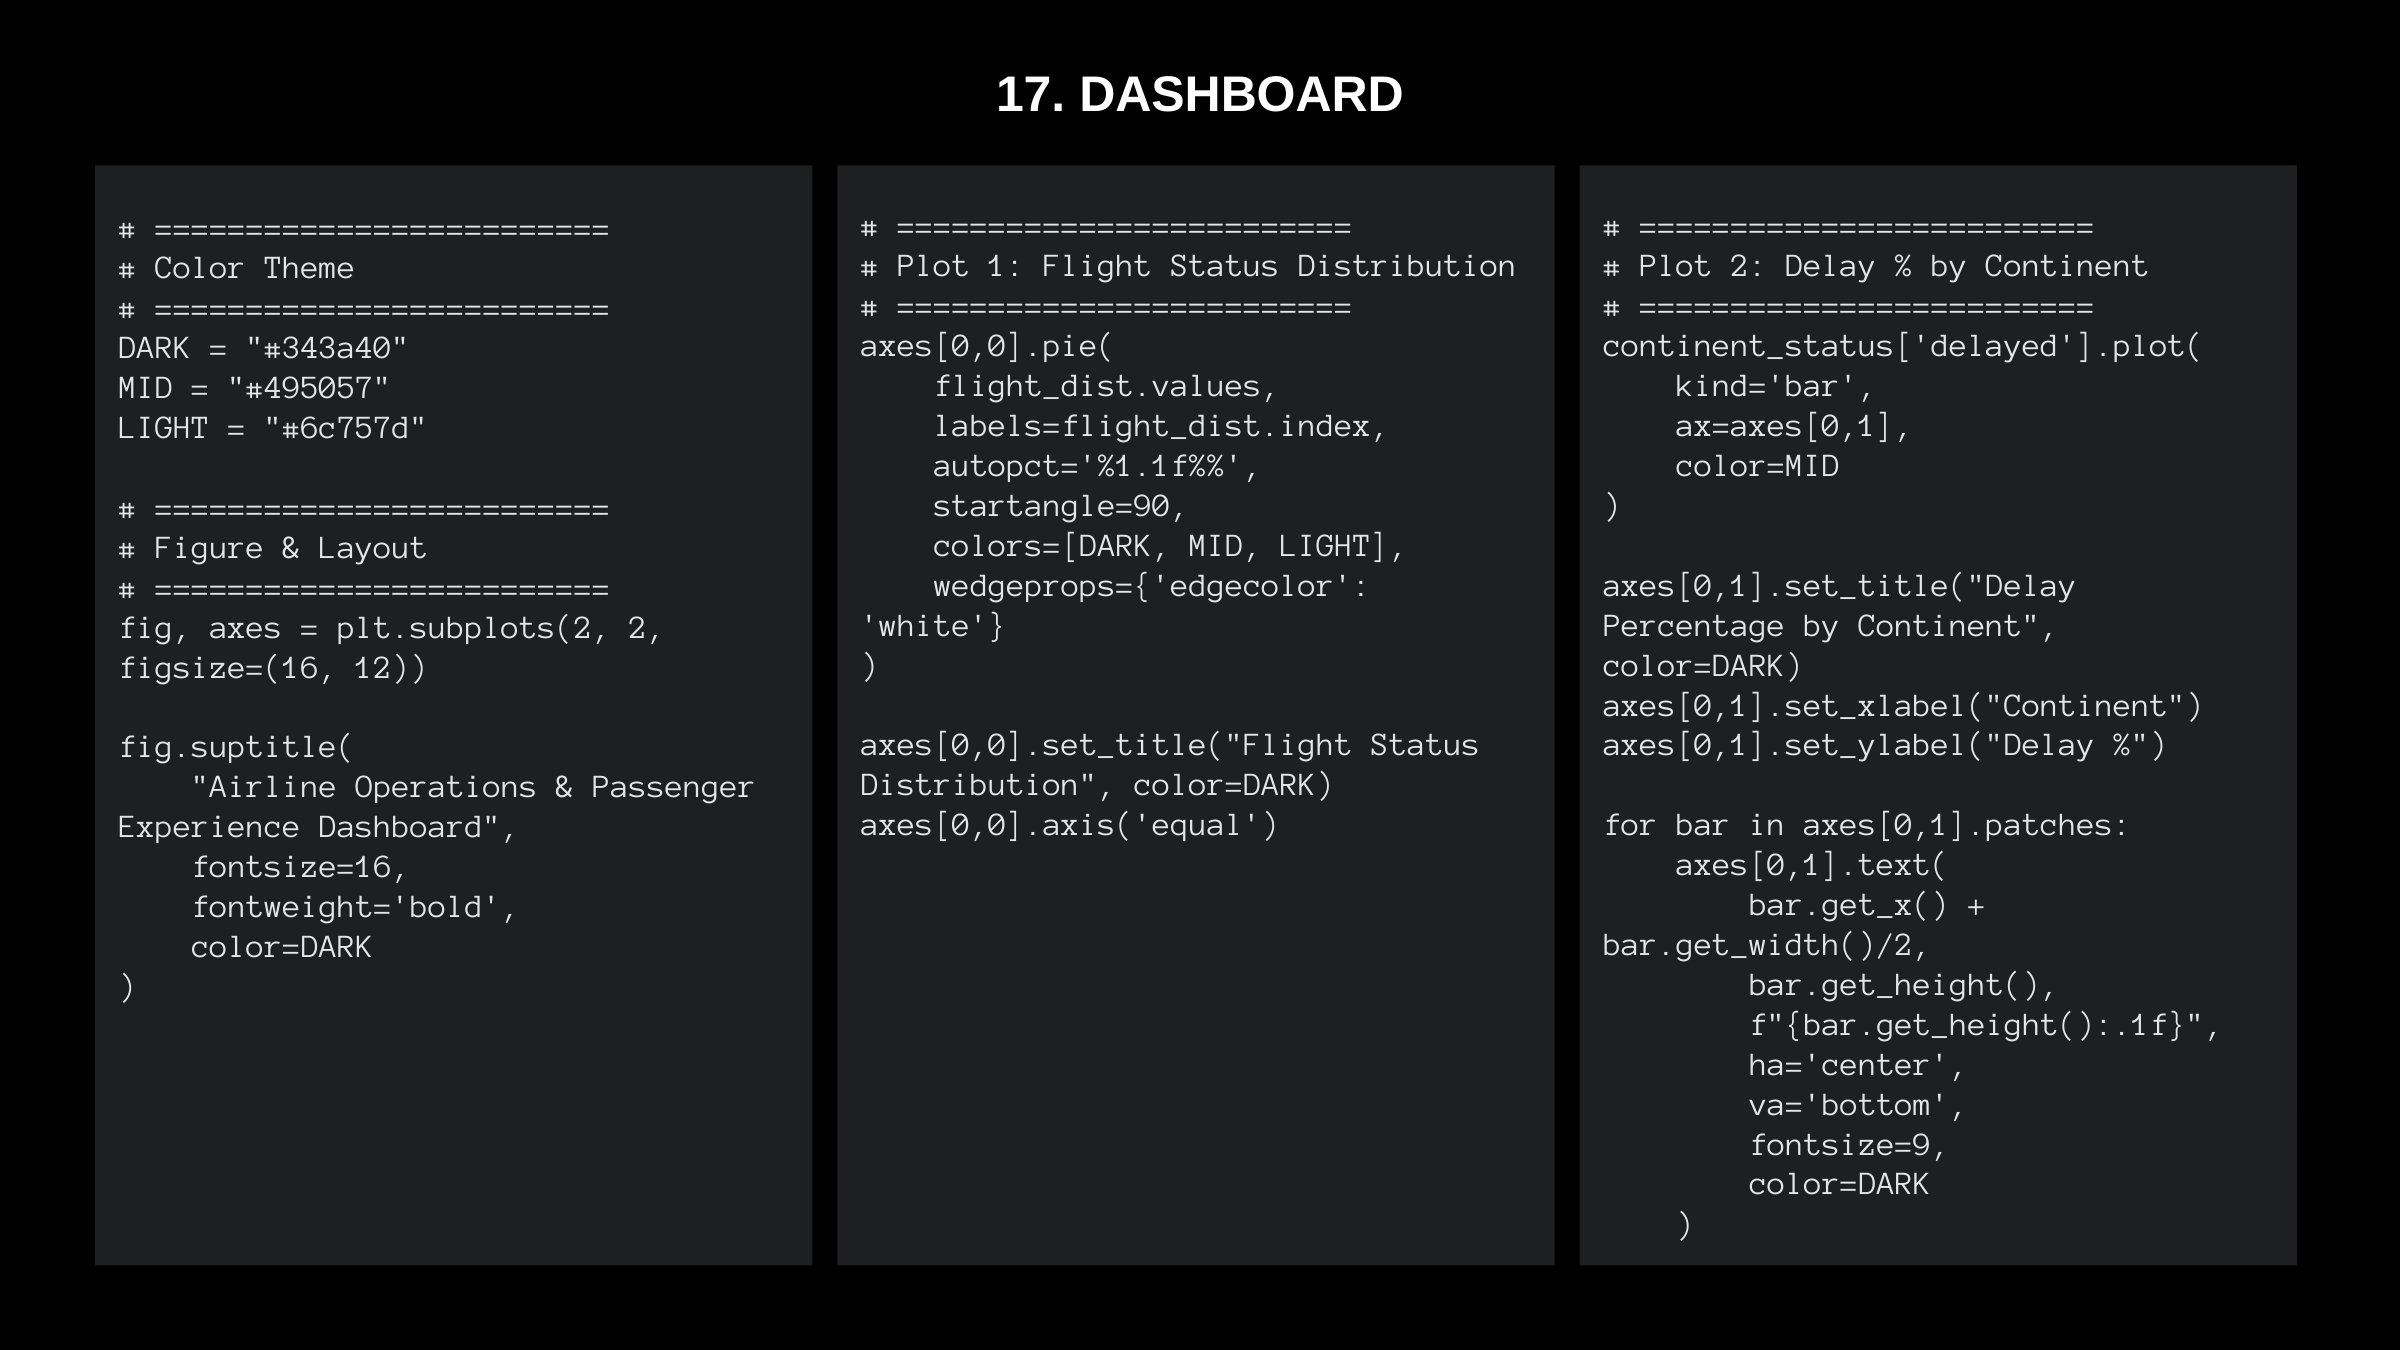

17. DASHBOARD

# =========================
# Plot 2: Delay % by Continent
# =========================
continent_status['delayed'].plot(
    kind='bar',
    ax=axes[0,1],
    color=MID
)

axes[0,1].set_title("Delay Percentage by Continent", color=DARK)
axes[0,1].set_xlabel("Continent")
axes[0,1].set_ylabel("Delay %")

for bar in axes[0,1].patches:
    axes[0,1].text(
        bar.get_x() + bar.get_width()/2,
        bar.get_height(),
        f"{bar.get_height():.1f}",
        ha='center',
        va='bottom',
        fontsize=9,
        color=DARK
    )
# =========================
# Plot 1: Flight Status Distribution
# =========================
axes[0,0].pie(
    flight_dist.values,
    labels=flight_dist.index,
    autopct='%1.1f%%',
    startangle=90,
    colors=[DARK, MID, LIGHT],
    wedgeprops={'edgecolor': 'white'}
)

axes[0,0].set_title("Flight Status Distribution", color=DARK)
axes[0,0].axis('equal')
# =========================
# Color Theme
# =========================
DARK = "#343a40"
MID = "#495057"
LIGHT = "#6c757d"

# =========================
# Figure & Layout
# =========================
fig, axes = plt.subplots(2, 2, figsize=(16, 12))

fig.suptitle(
    "Airline Operations & Passenger Experience Dashboard",
    fontsize=16,
    fontweight='bold',
    color=DARK
)